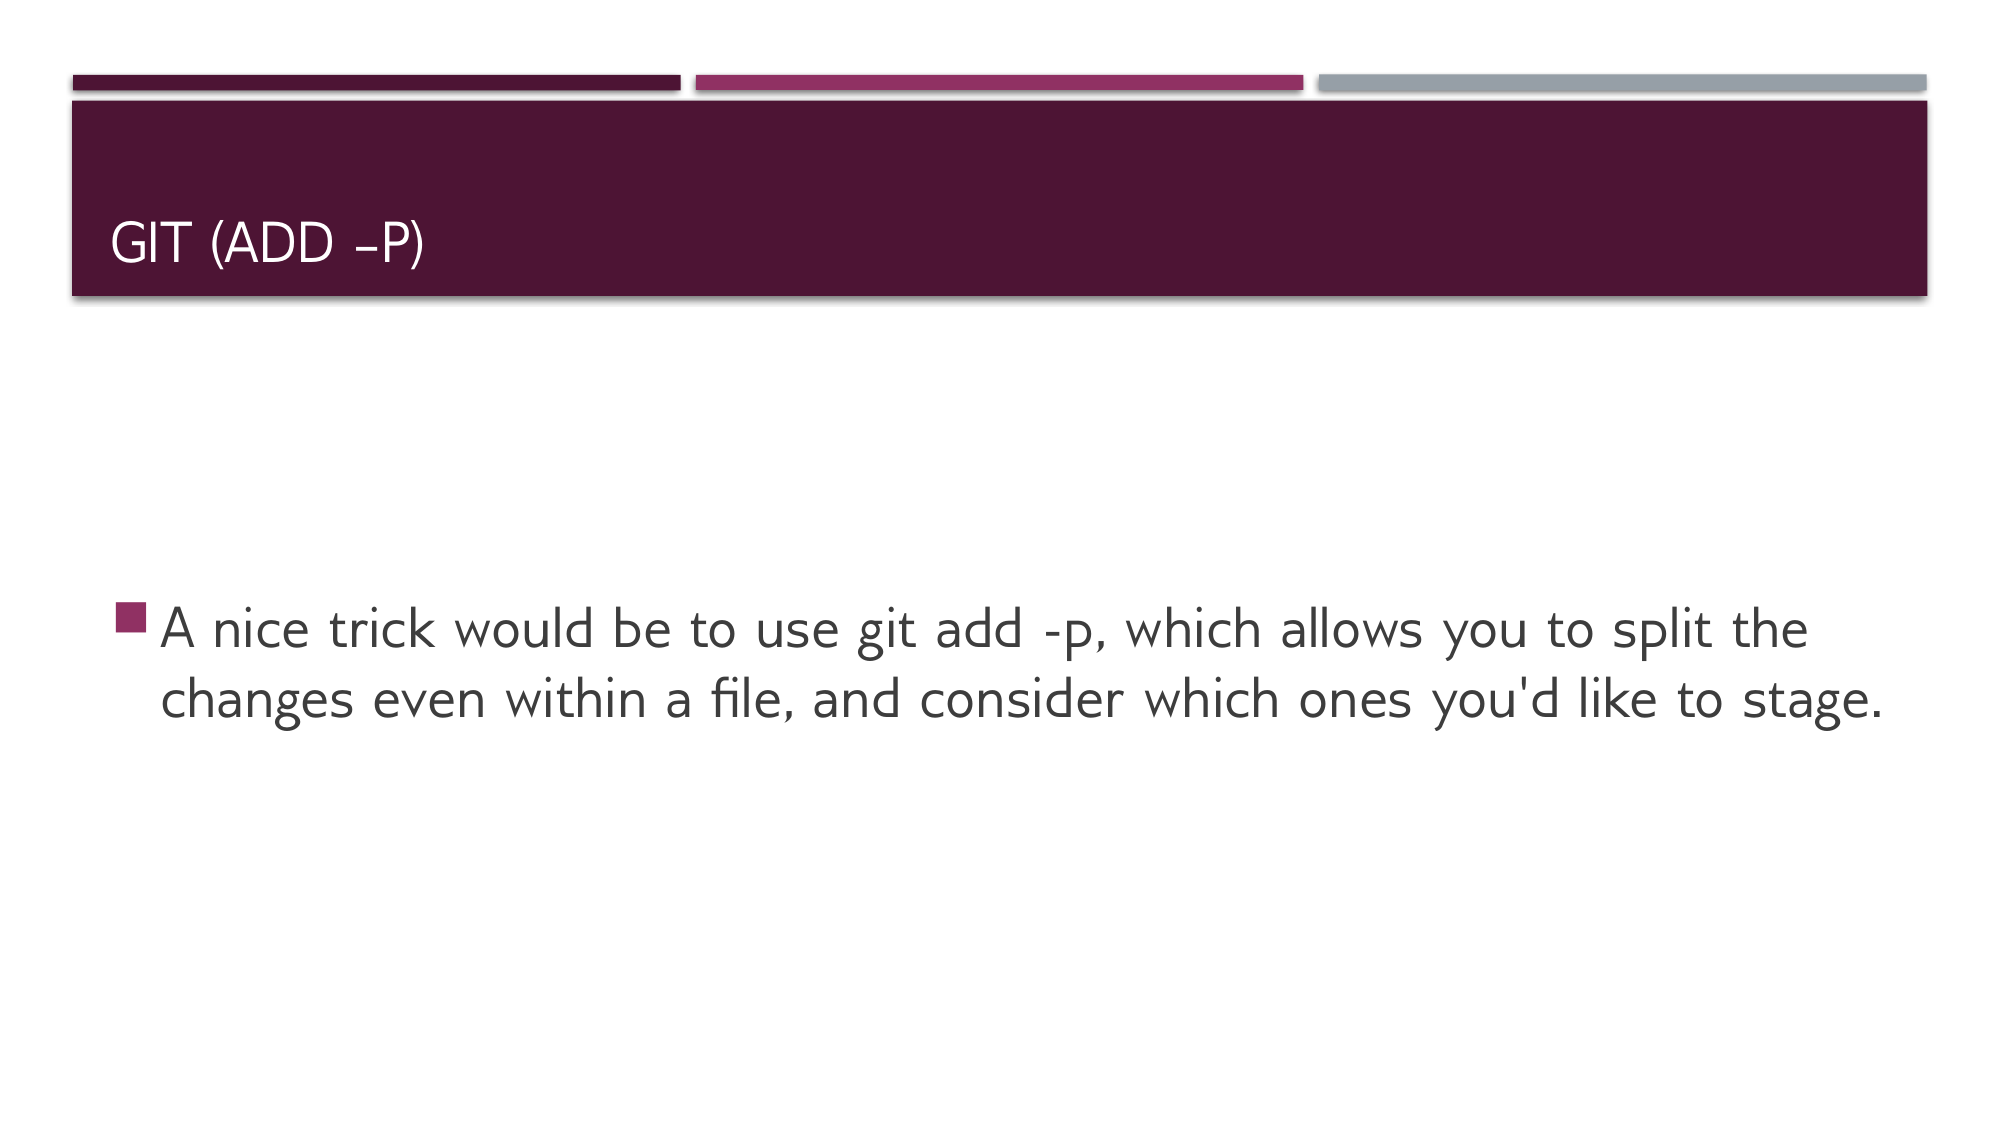

# GIT (ADD –p)
A nice trick would be to use git add -p, which allows you to split the changes even within a file, and consider which ones you'd like to stage.